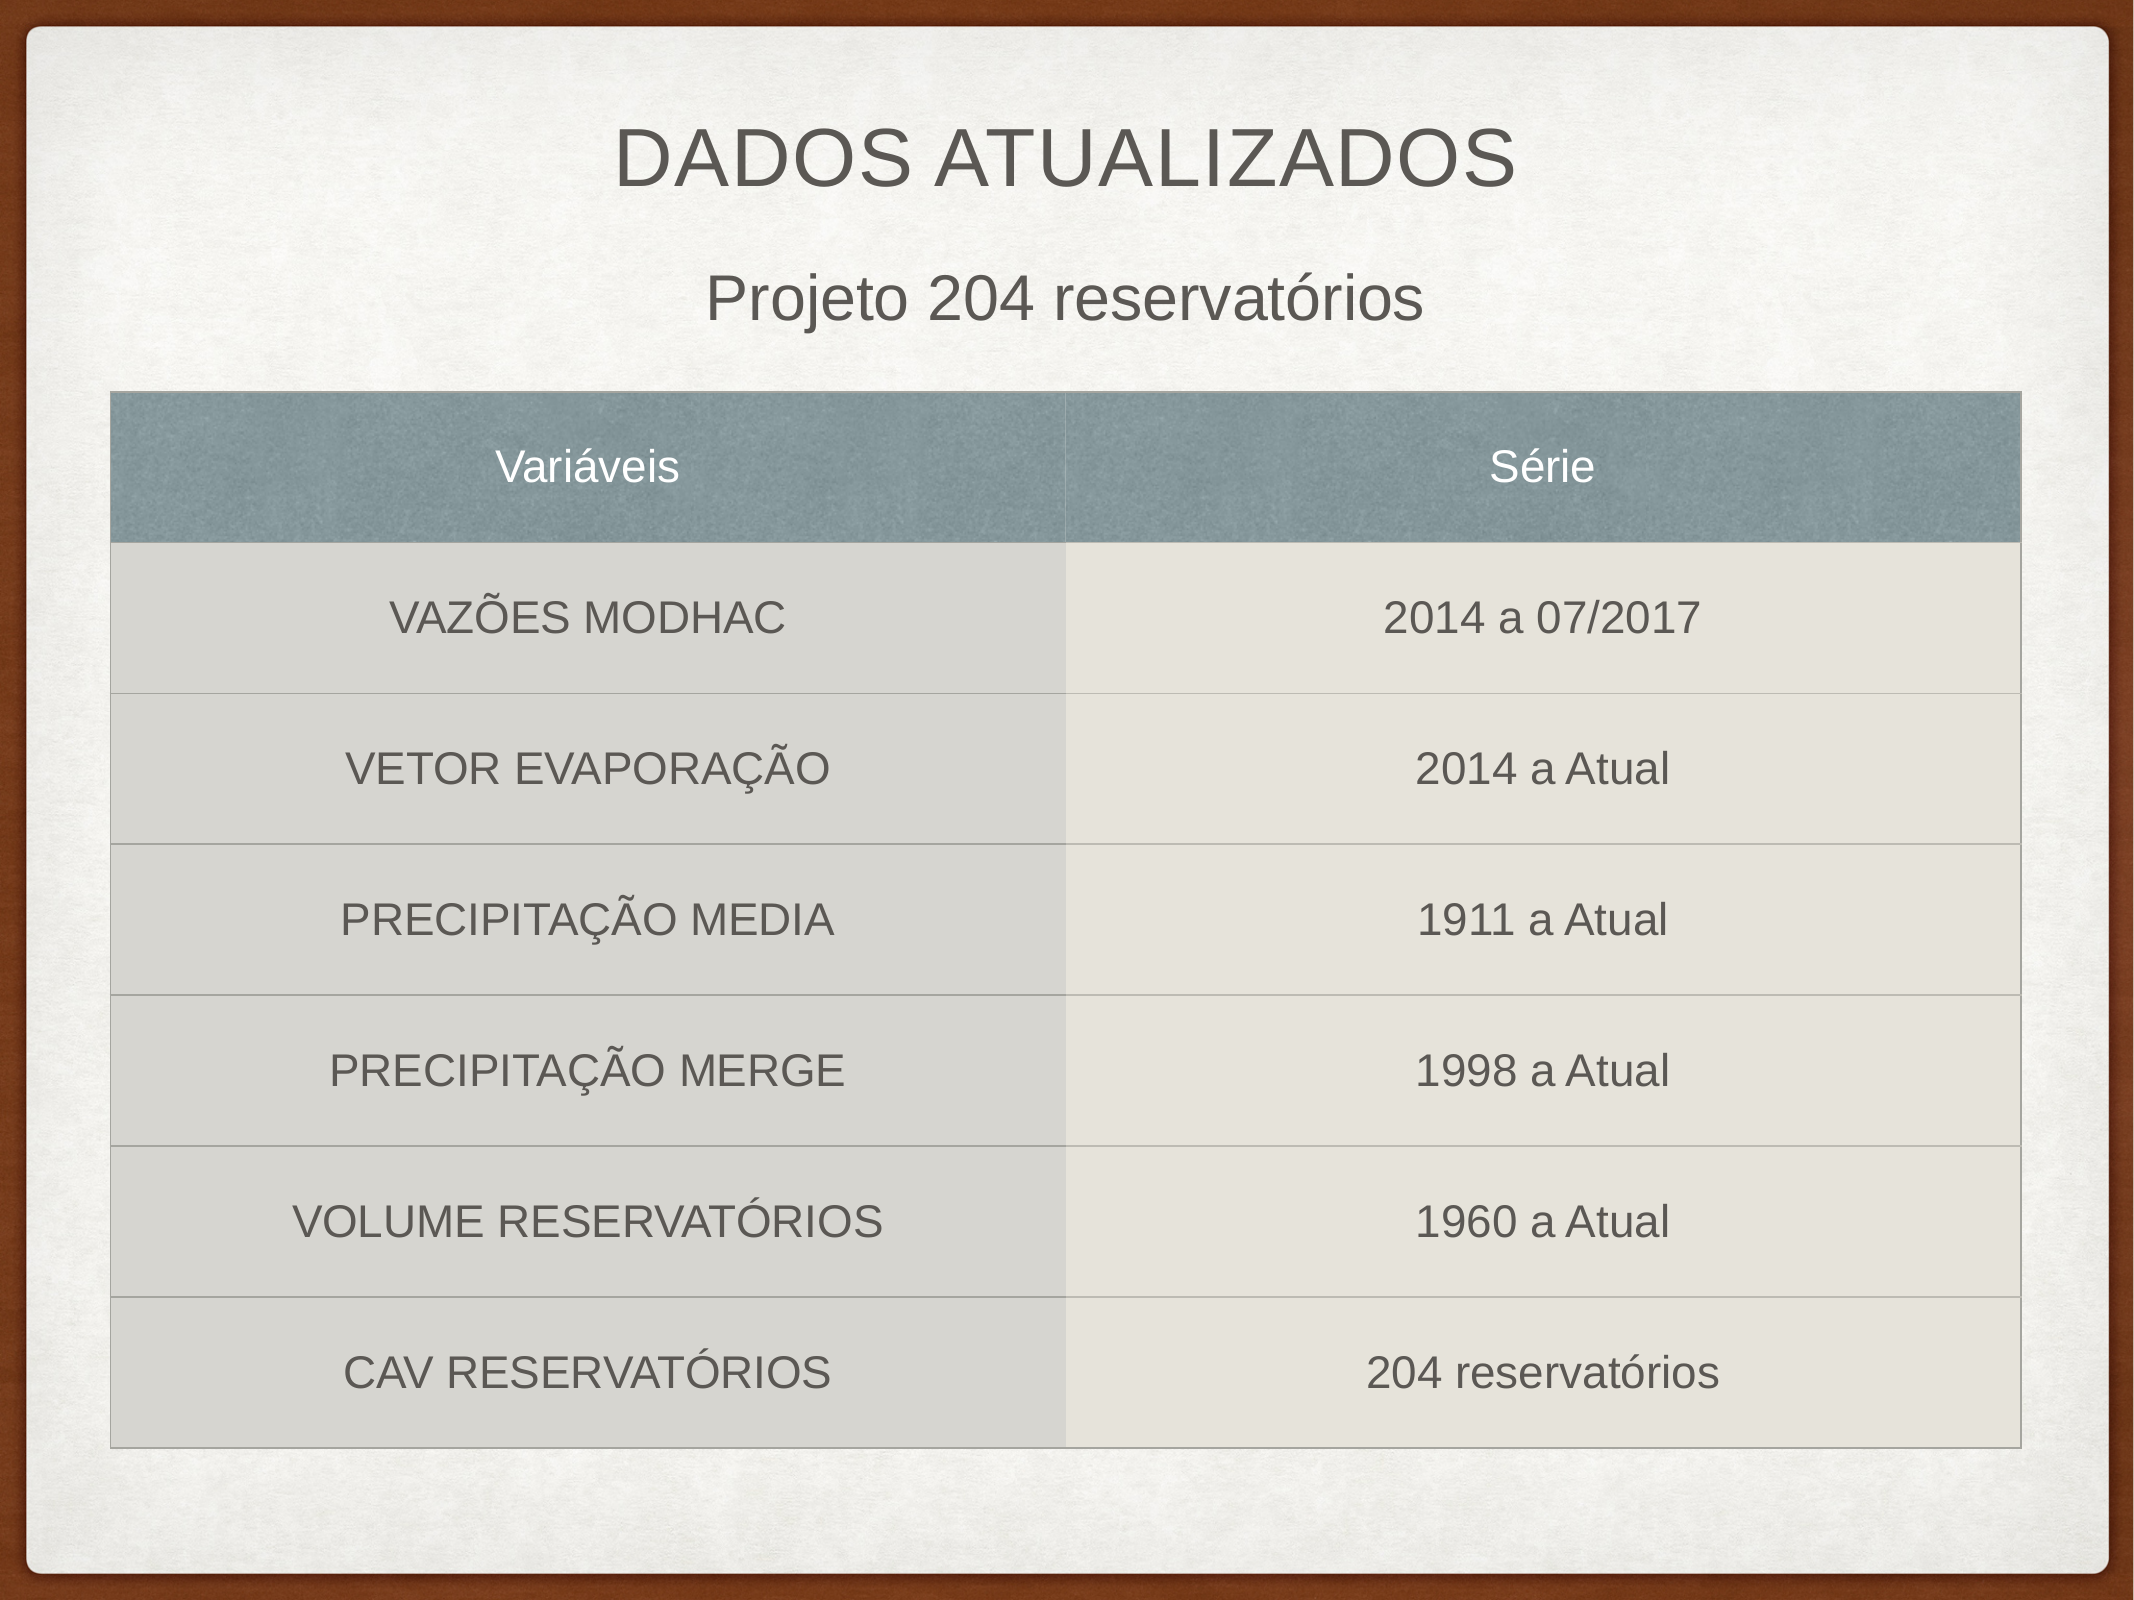

# DADOS ATualizados
Projeto 204 reservatórios
| Variáveis | Série |
| --- | --- |
| VAZÕES MODHAC | 2014 a 07/2017 |
| VETOR EVAPORAÇÃO | 2014 a Atual |
| PRECIPITAÇÃO MEDIA | 1911 a Atual |
| PRECIPITAÇÃO MERGE | 1998 a Atual |
| VOLUME RESERVATÓRIOS | 1960 a Atual |
| CAV RESERVATÓRIOS | 204 reservatórios |